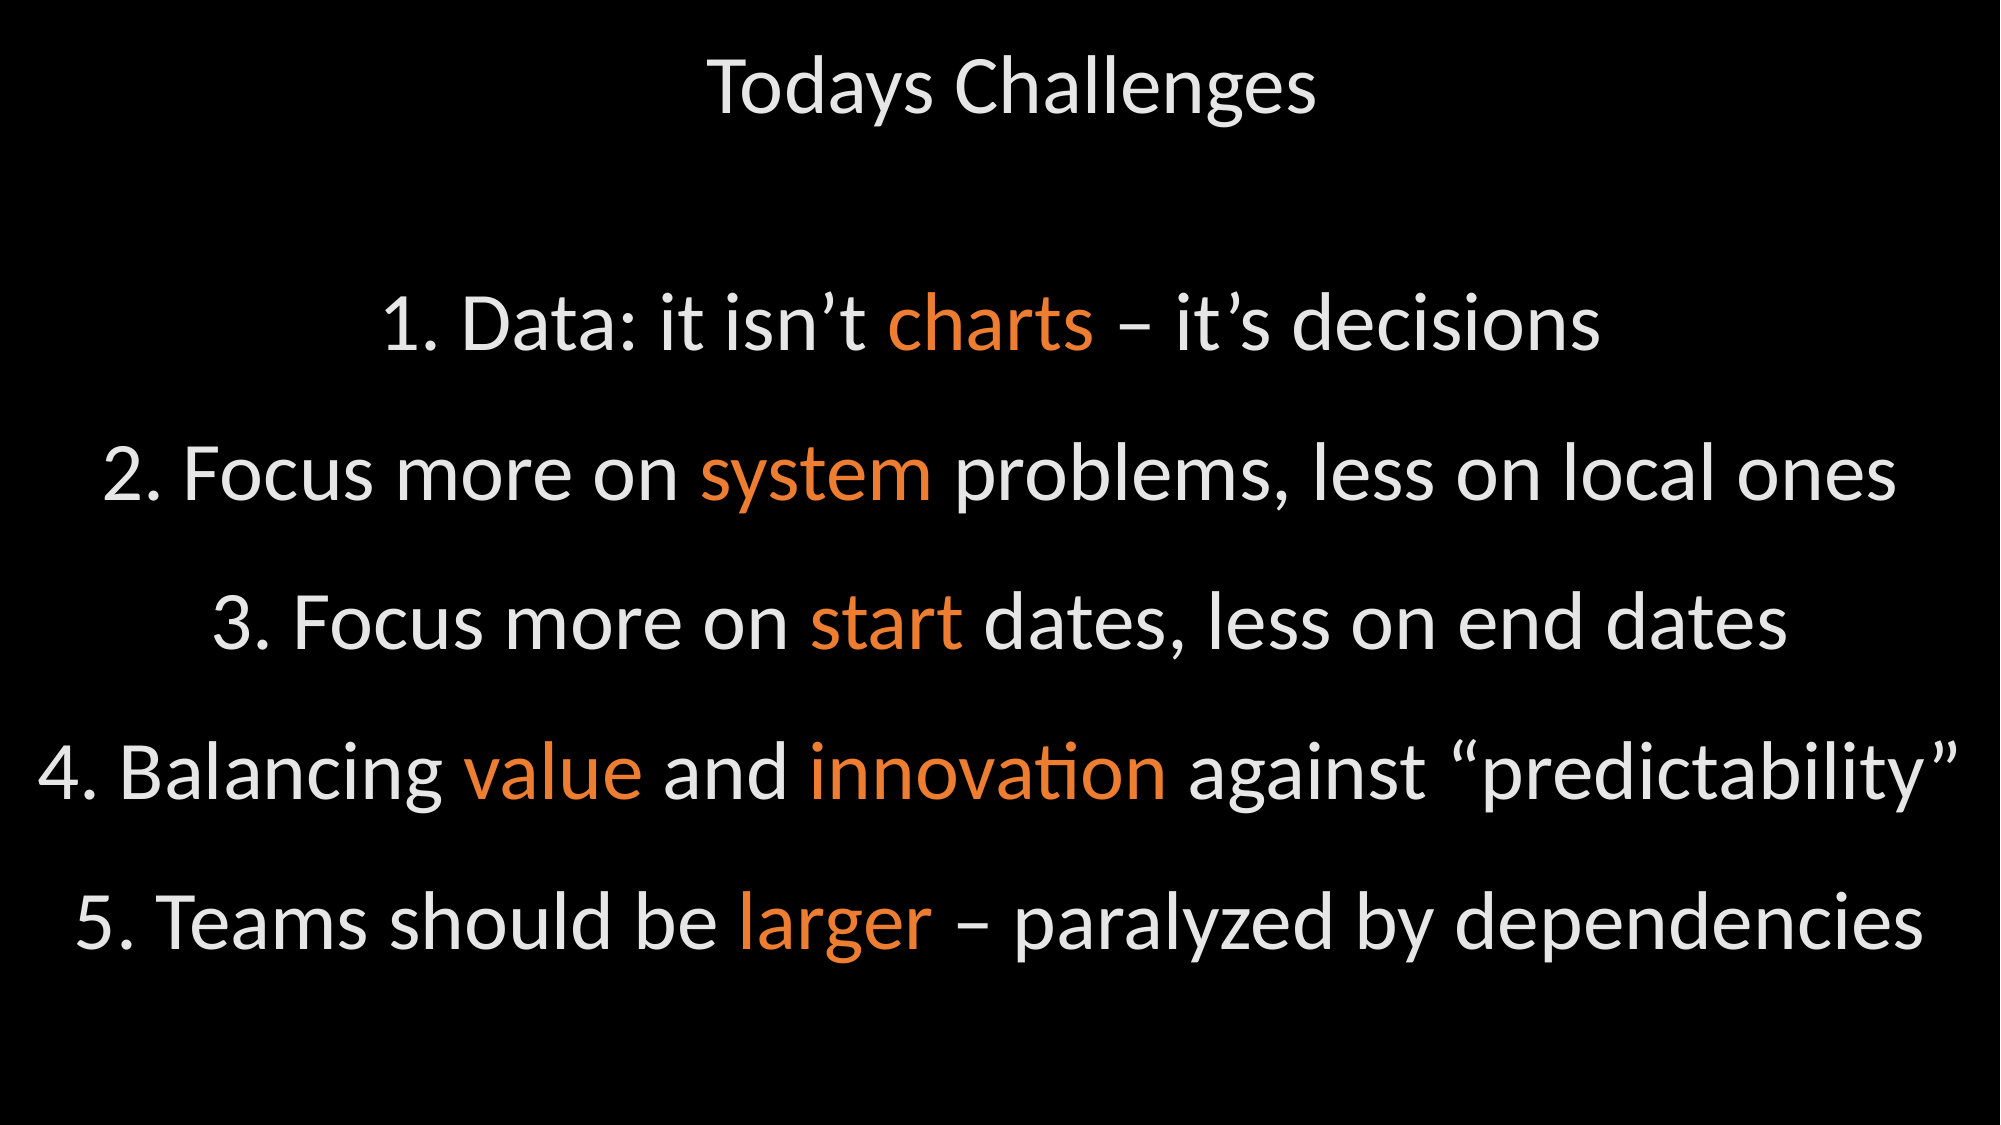

Todays Challenges
1. Data: it isn’t charts – it’s decisions
2. Focus more on system problems, less on local ones
3. Focus more on start dates, less on end dates
4. Balancing value and innovation against “predictability”
5. Teams should be larger – paralyzed by dependencies